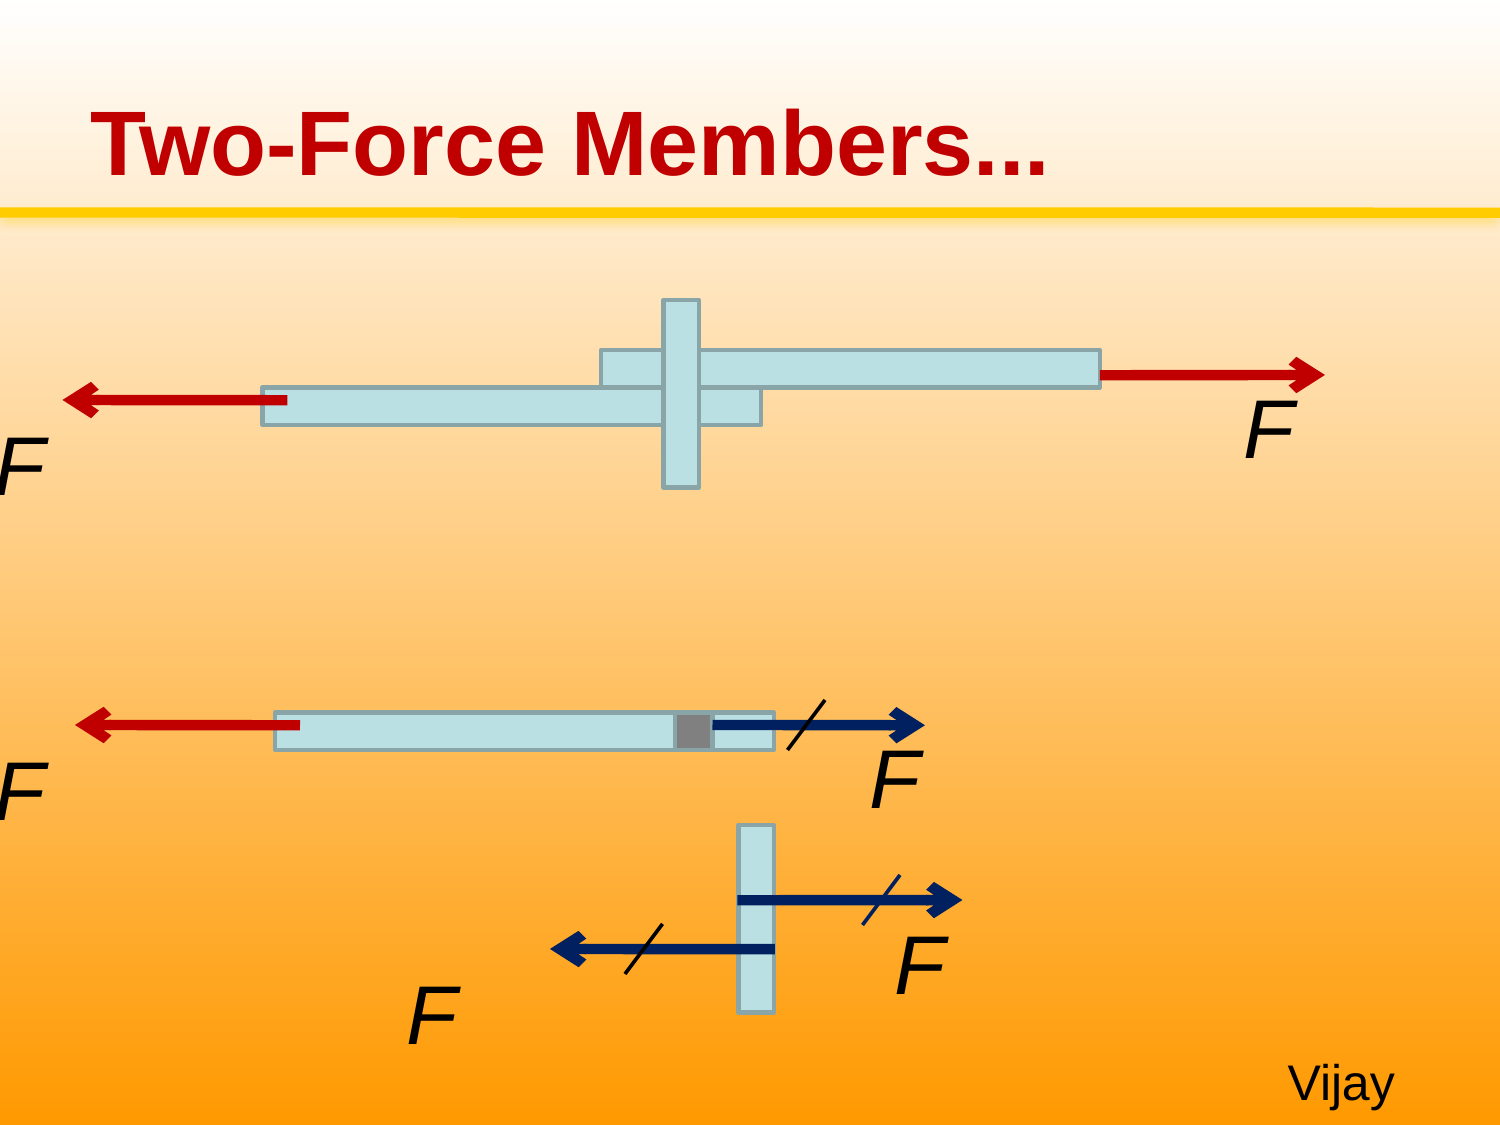

# Two-Force Members...

F
F

F
F

F
F